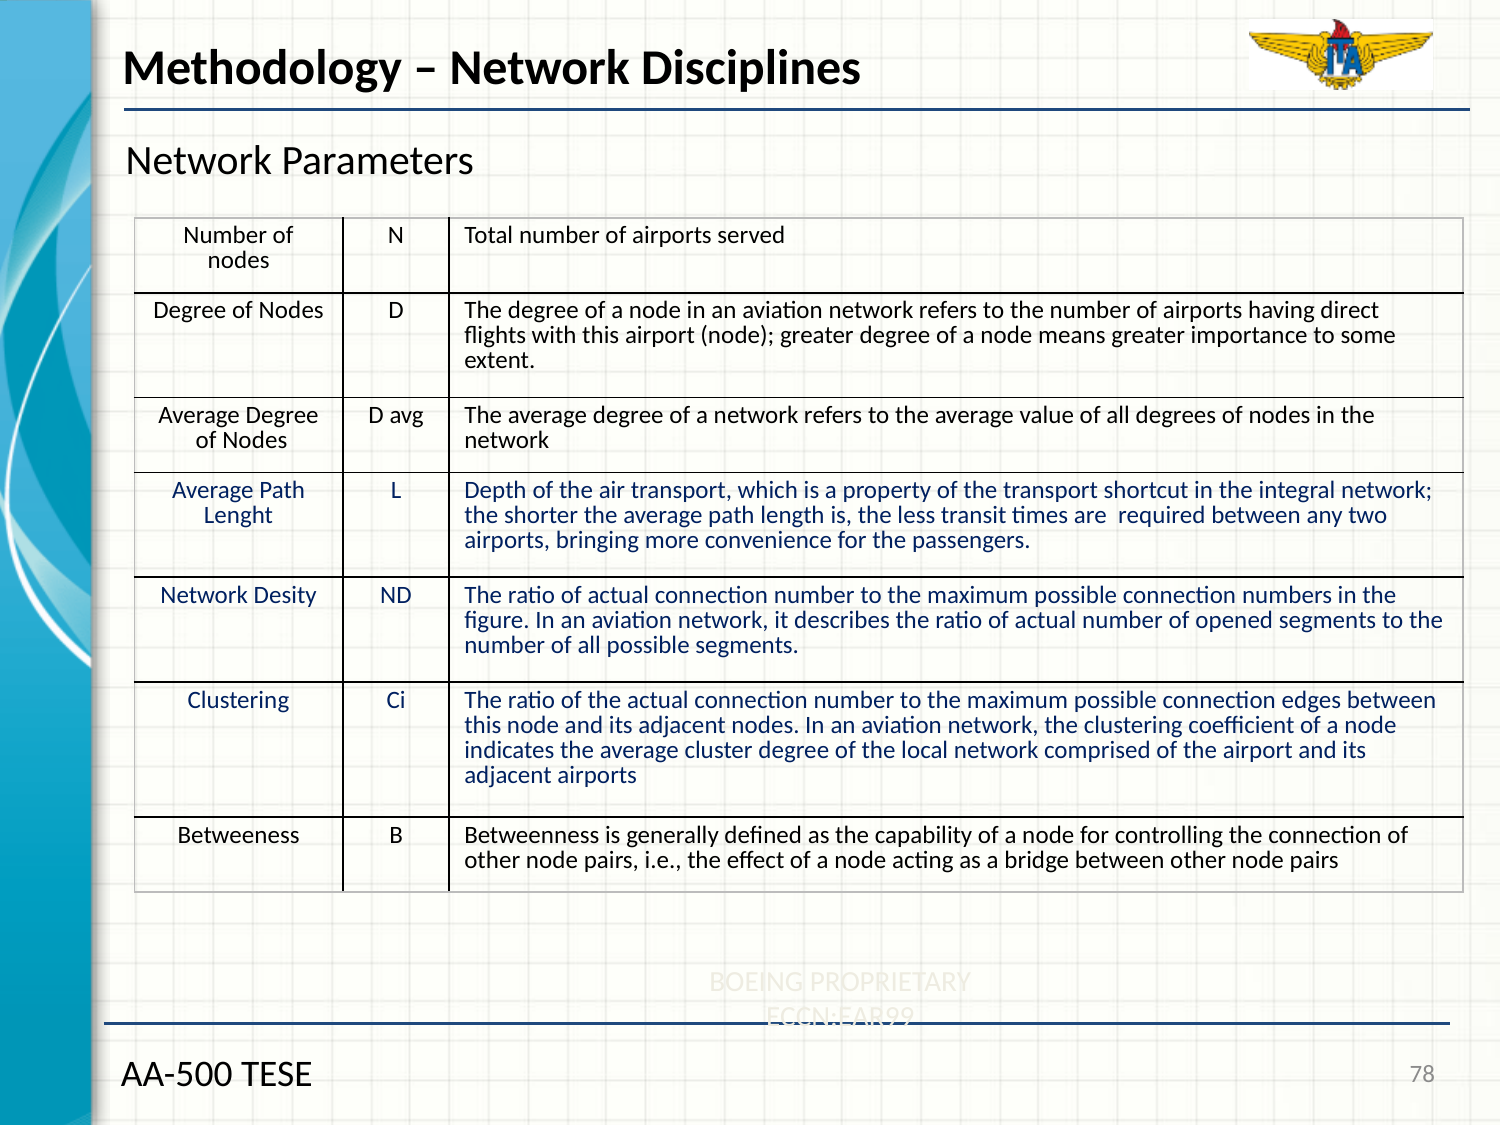

Methodology – Network Disciplines
Network Parameters
| Number of nodes | N | Total number of airports served |
| --- | --- | --- |
| Degree of Nodes | D | The degree of a node in an aviation network refers to the number of airports having direct flights with this airport (node); greater degree of a node means greater importance to some extent. |
| Average Degree of Nodes | D avg | The average degree of a network refers to the average value of all degrees of nodes in the network |
| Average Path Lenght | L | Depth of the air transport, which is a property of the transport shortcut in the integral network; the shorter the average path length is, the less transit times are required between any two airports, bringing more convenience for the passengers. |
| Network Desity | ND | The ratio of actual connection number to the maximum possible connection numbers in the figure. In an aviation network, it describes the ratio of actual number of opened segments to the number of all possible segments. |
| Clustering | Ci | The ratio of the actual connection number to the maximum possible connection edges between this node and its adjacent nodes. In an aviation network, the clustering coefficient of a node indicates the average cluster degree of the local network comprised of the airport and its adjacent airports |
| Betweeness | B | Betweenness is generally defined as the capability of a node for controlling the connection of other node pairs, i.e., the effect of a node acting as a bridge between other node pairs |
BOEING PROPRIETARY
ECCN:EAR99
78